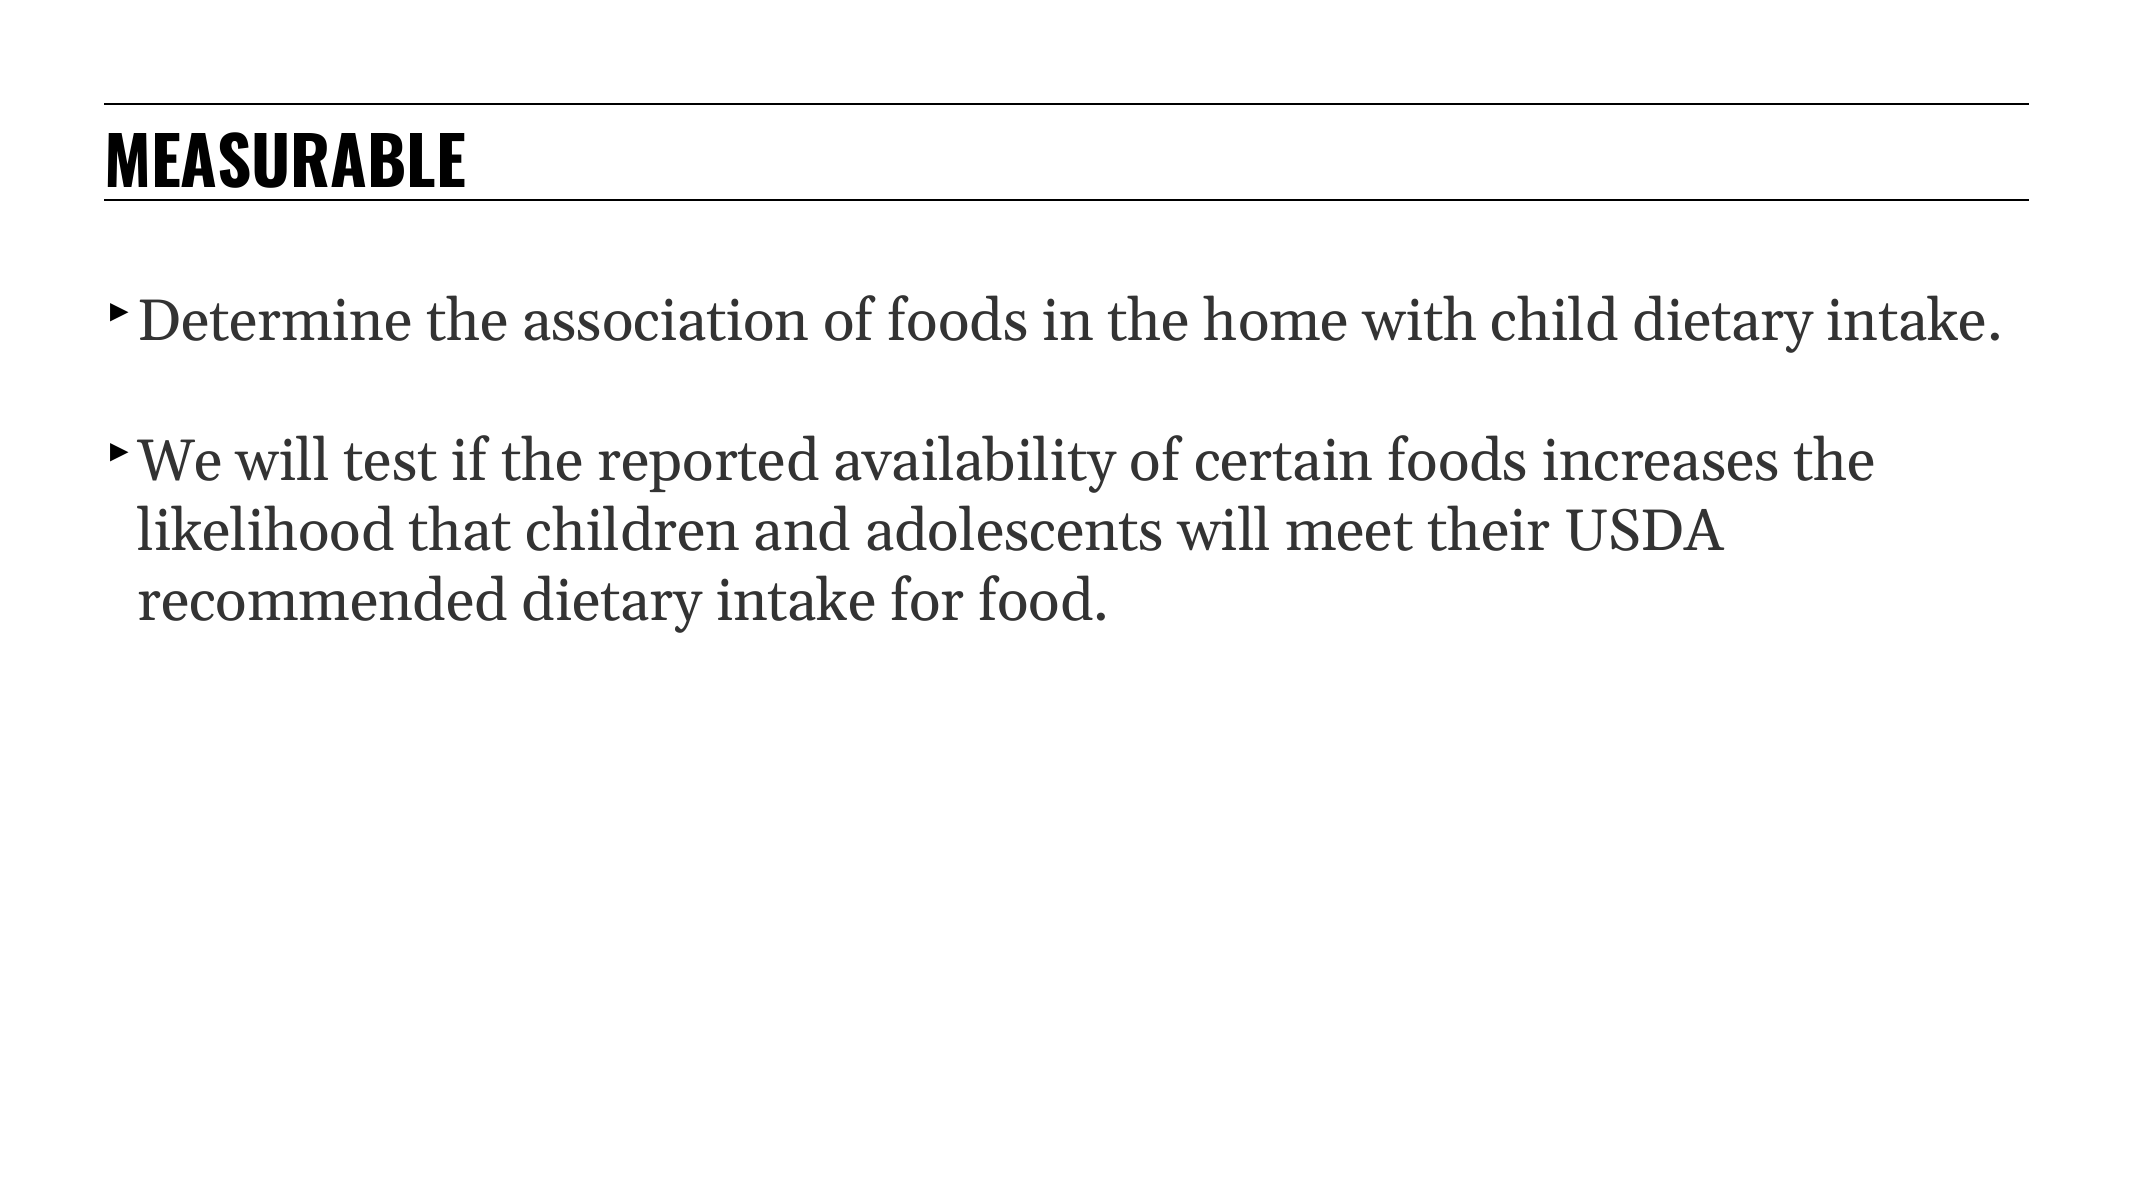

MEASURABLE

Determine the association of foods in the home with child dietary intake.

We will test if the reported availability of certain foods increases the likelihood that children and adolescents will meet their USDA recommended dietary intake for food.